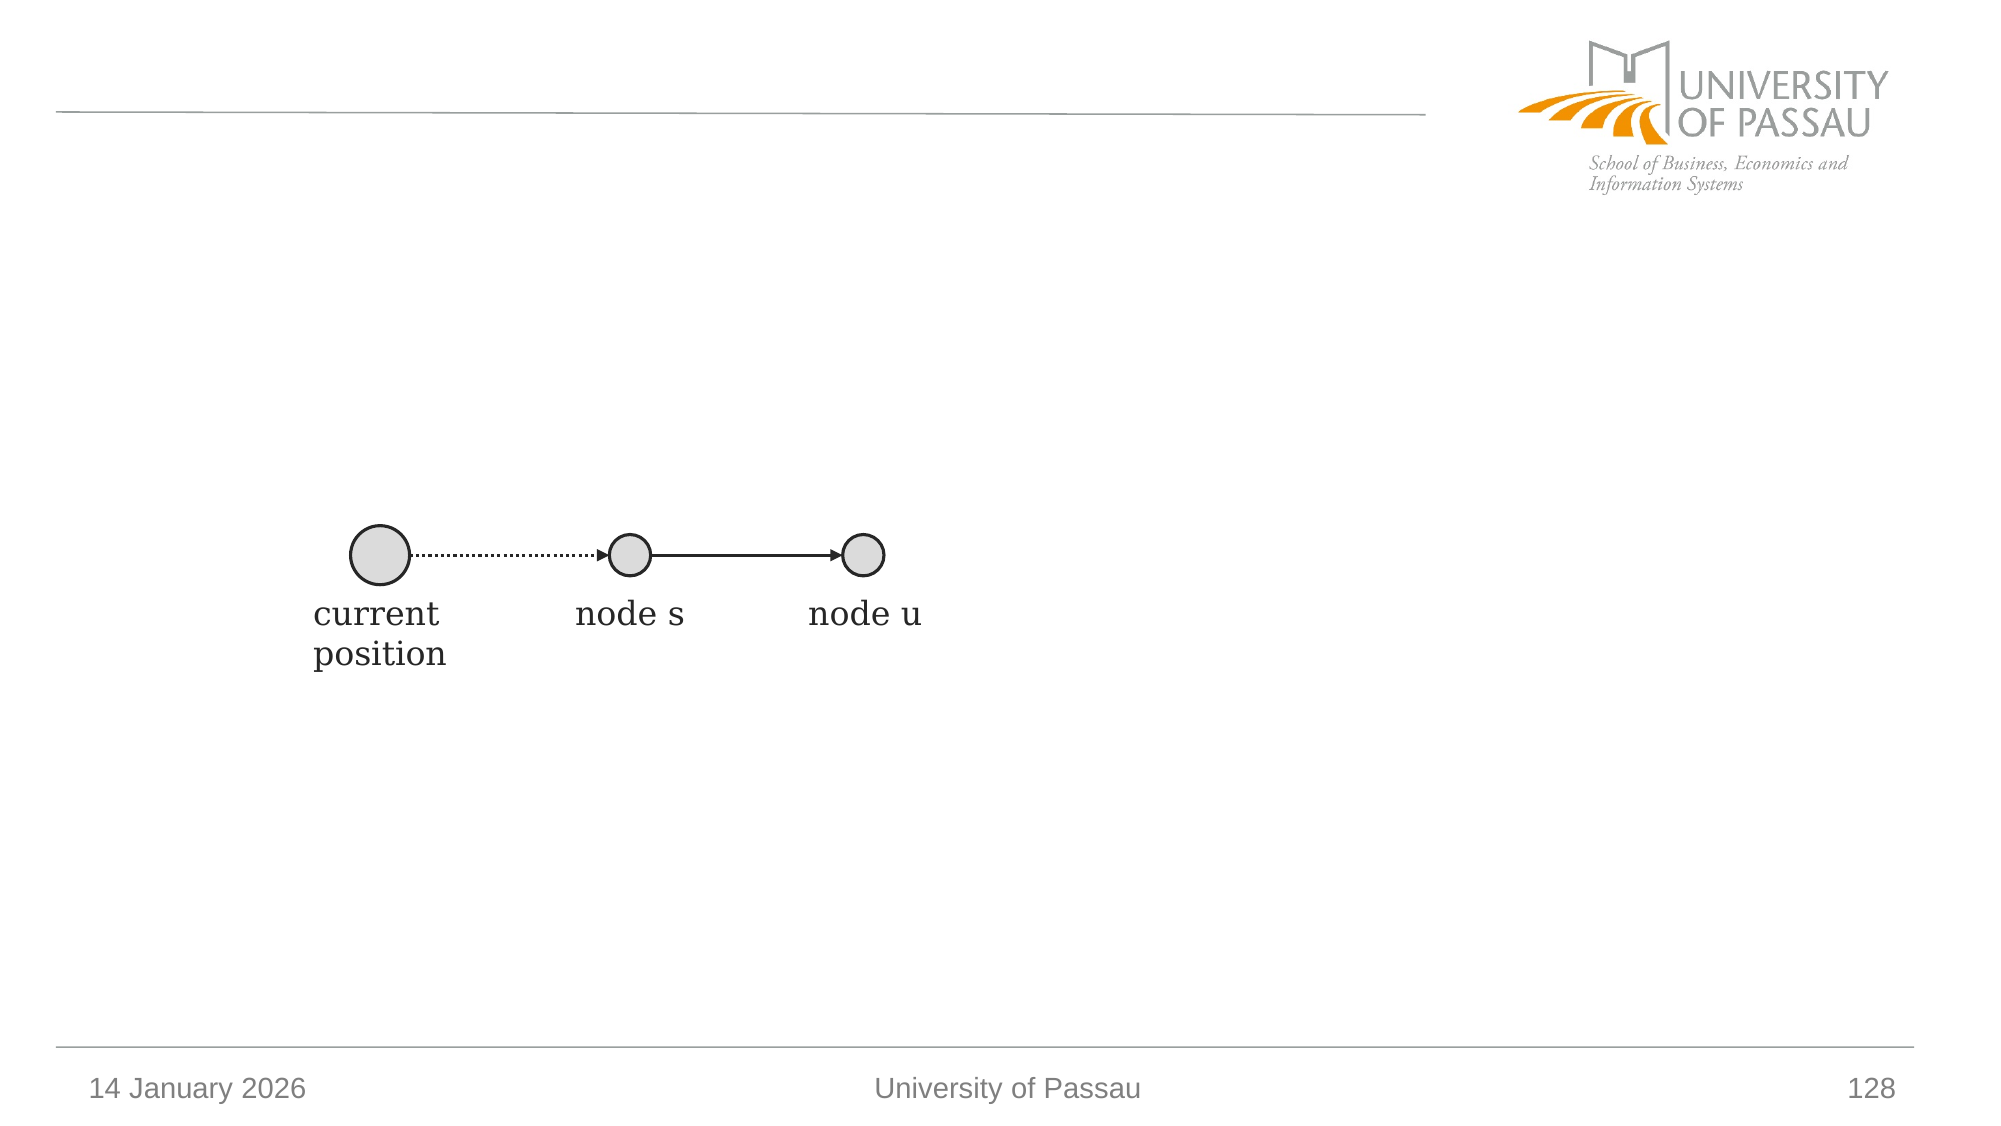

#

current
position
node s
node u
14 January 2026
University of Passau
128